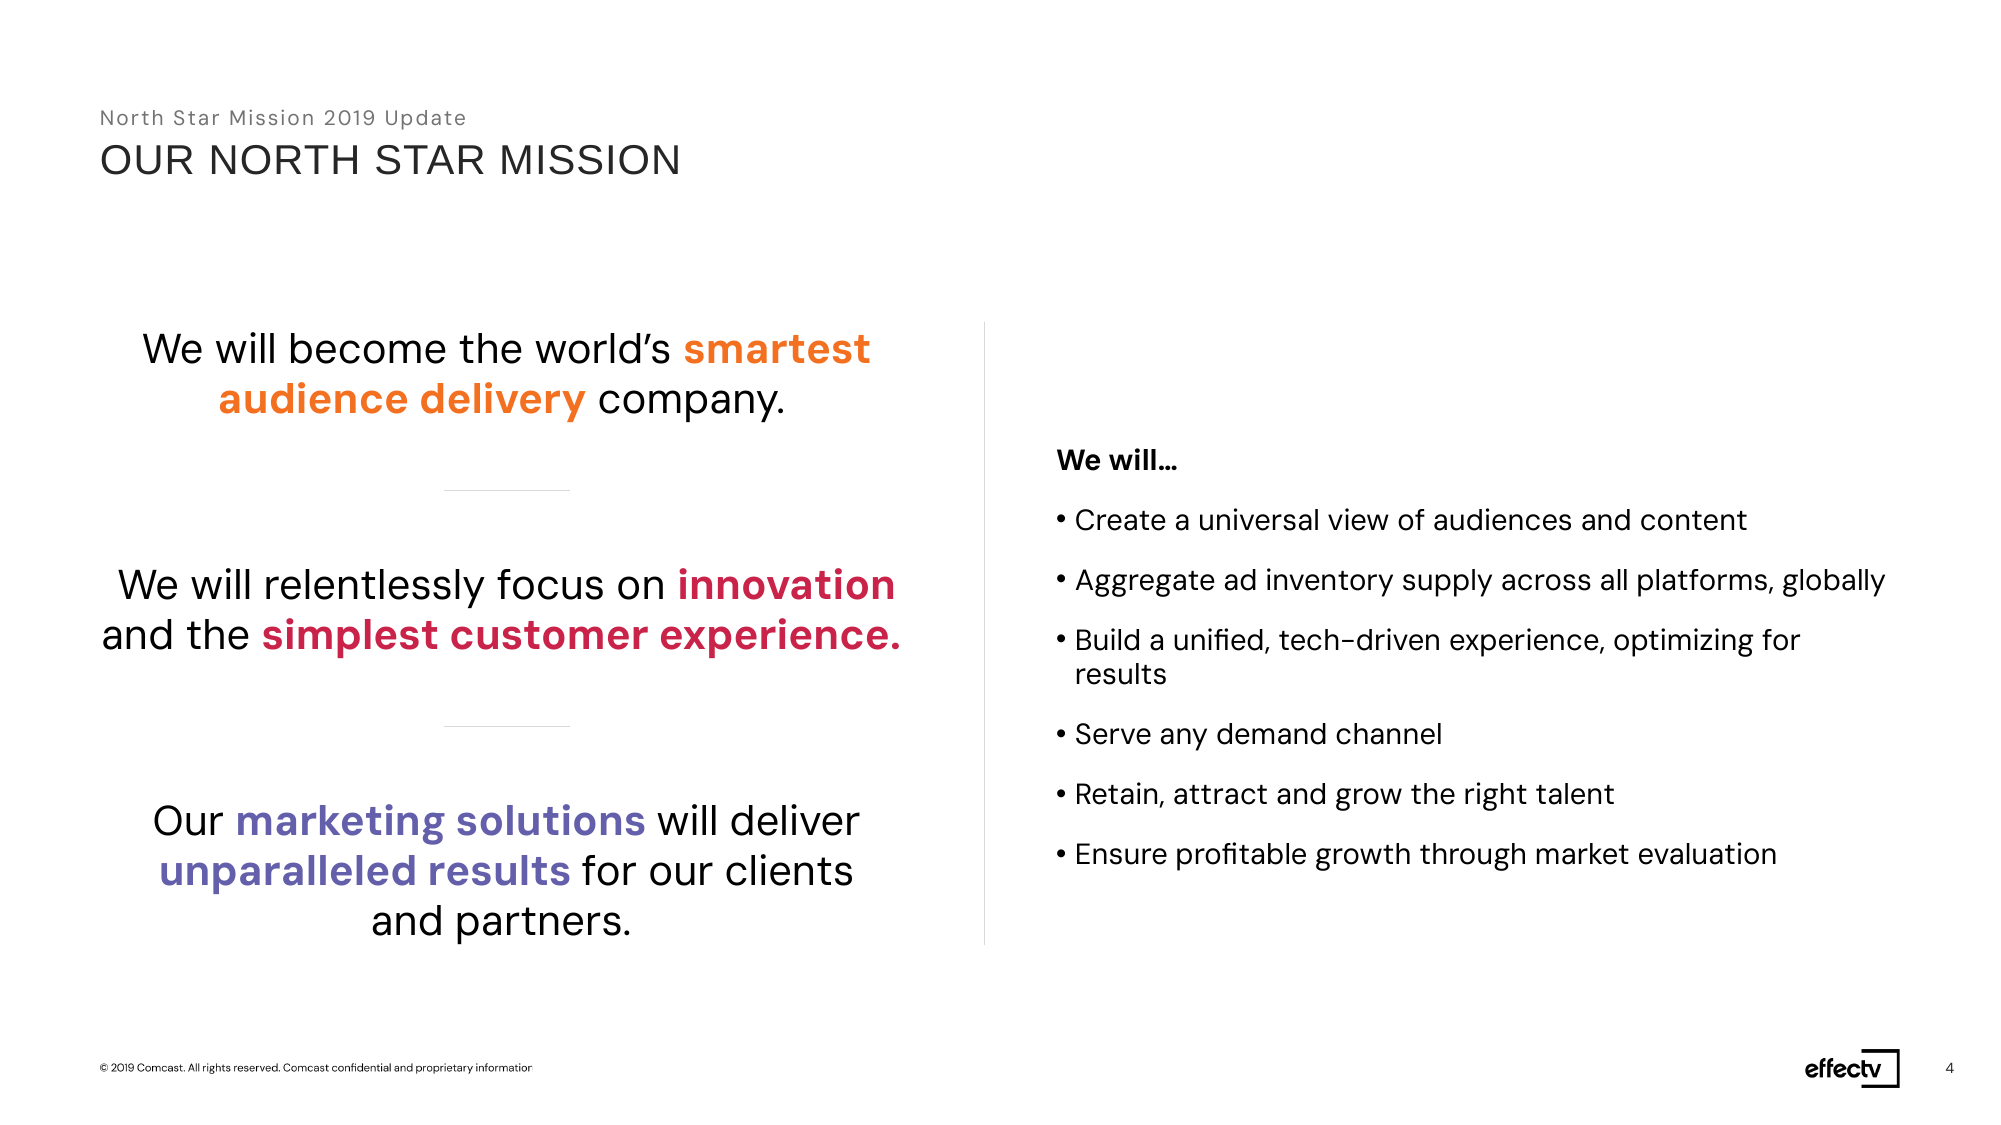

North Star Mission 2019 Update
# Our north star mission
We will become the world’s smartest audience delivery company.
We will…
Create a universal view of audiences and content
Aggregate ad inventory supply across all platforms, globally
Build a unified, tech-driven experience, optimizing for results
Serve any demand channel
Retain, attract and grow the right talent
Ensure profitable growth through market evaluation
We will relentlessly focus on innovation and the simplest customer experience.
Our marketing solutions will deliver unparalleled results for our clients and partners.

4